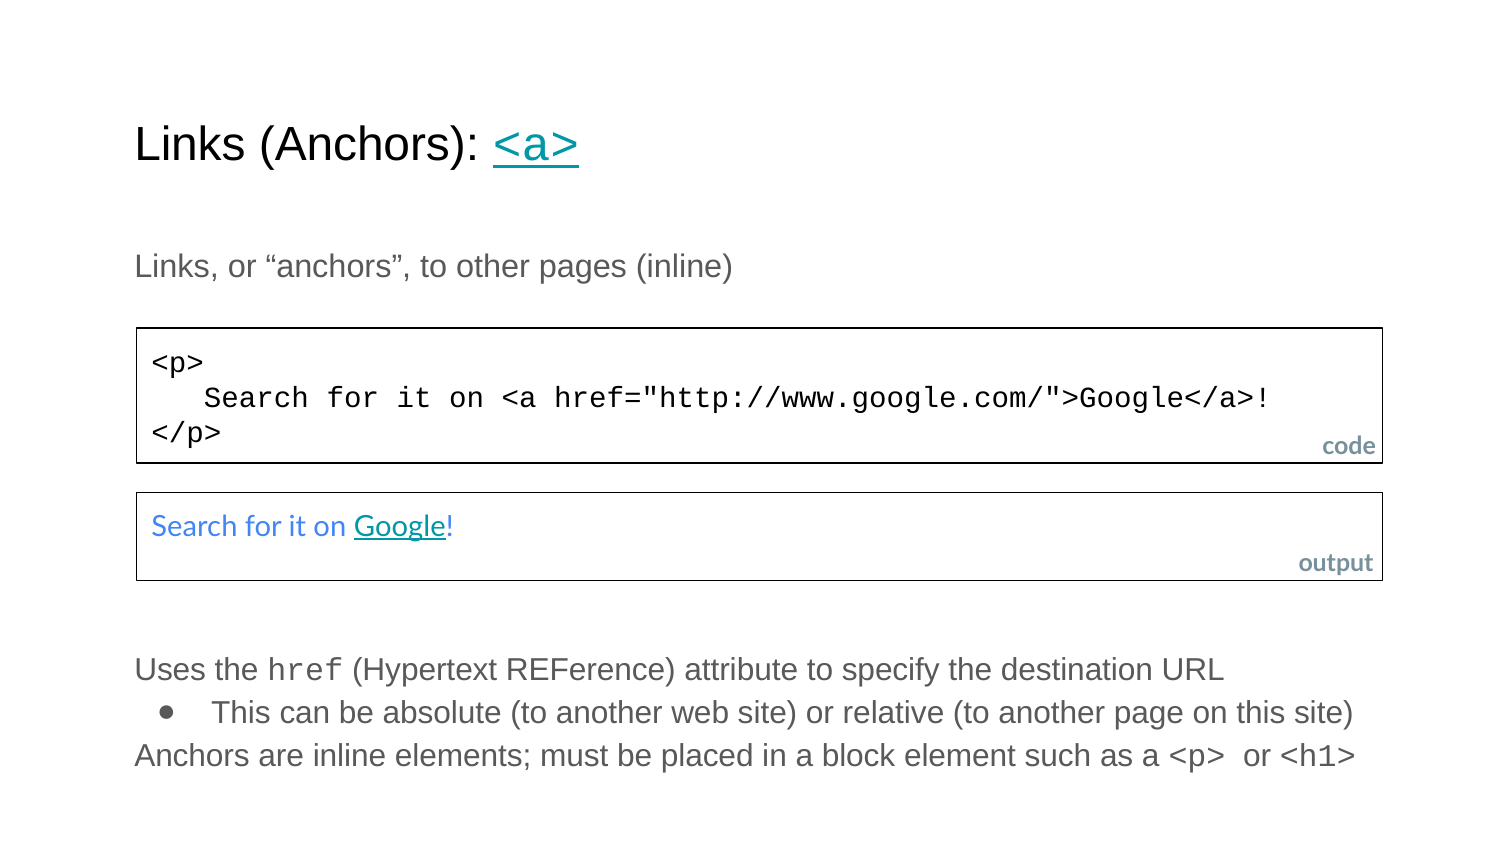

# Links (Anchors): <a>
Links, or “anchors”, to other pages (inline)
<p>
   Search for it on <a href="http://www.google.com/">Google</a>!
</p>
code
Search for it on Google!
output
Uses the href (Hypertext REFerence) attribute to specify the destination URL
This can be absolute (to another web site) or relative (to another page on this site)
Anchors are inline elements; must be placed in a block element such as a <p>  or <h1>